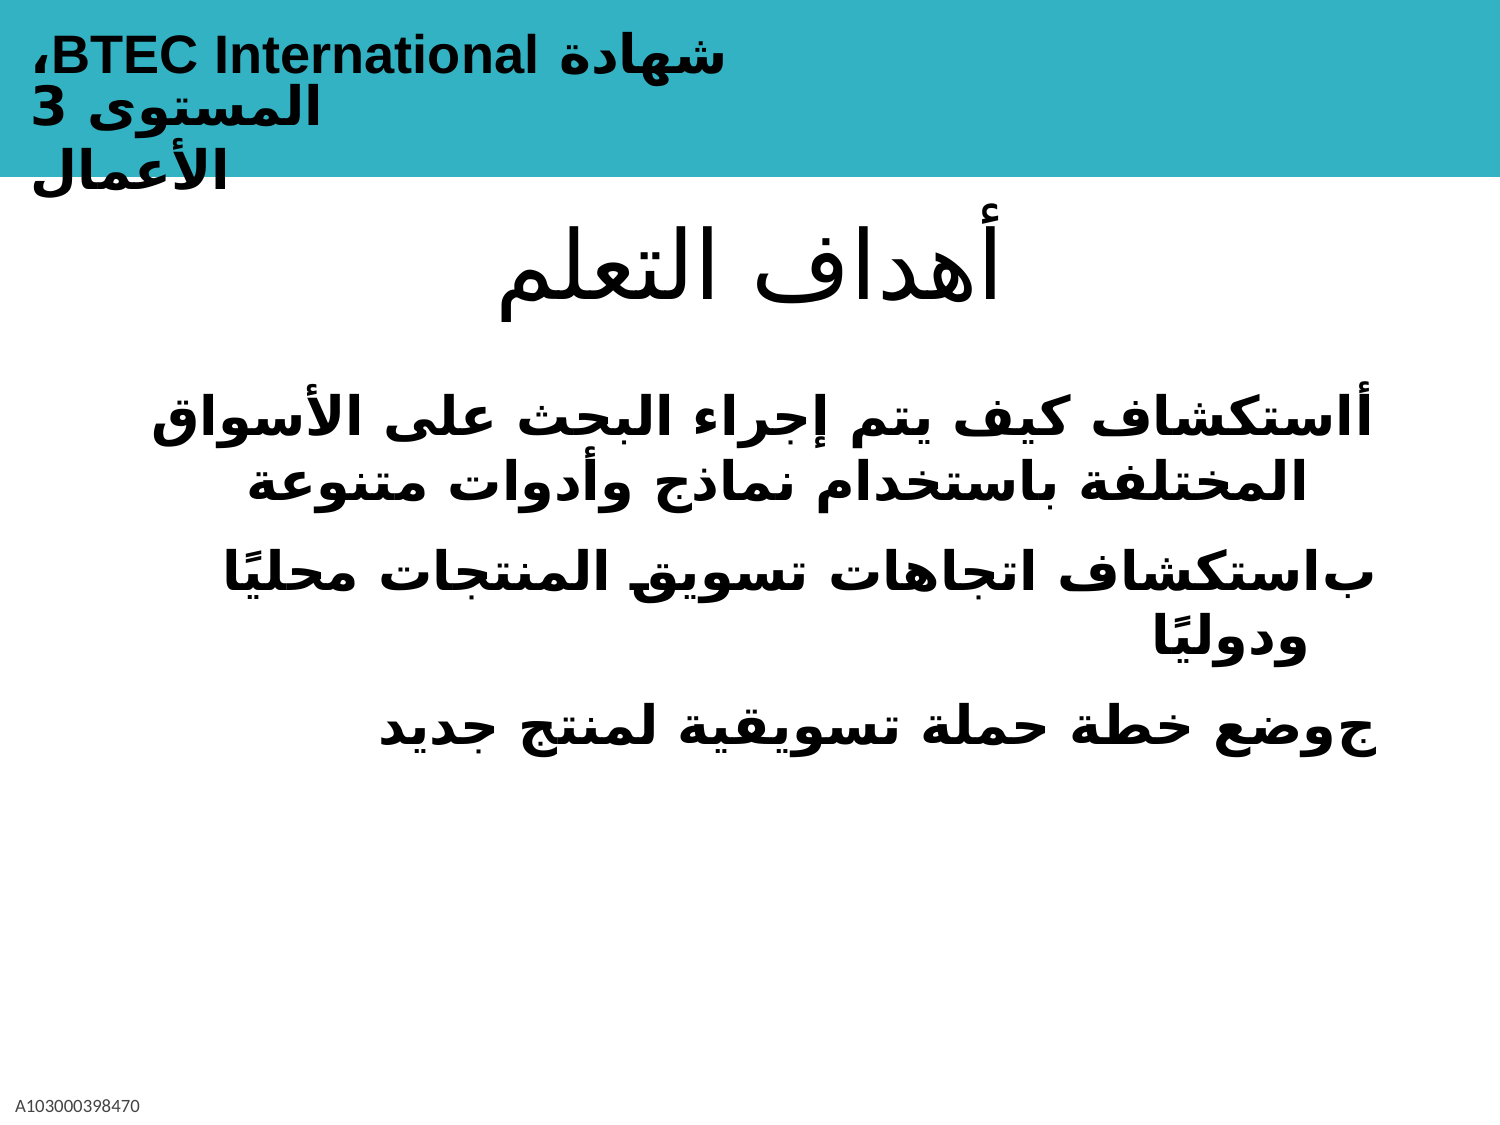

# أهداف التعلم
أ	استكشاف كيف يتم إجراء البحث على الأسواق المختلفة باستخدام نماذج وأدوات متنوعة
ب	استكشاف اتجاهات تسويق المنتجات محليًا ودوليًا
ج	وضع خطة حملة تسويقية لمنتج جديد

A103000398470